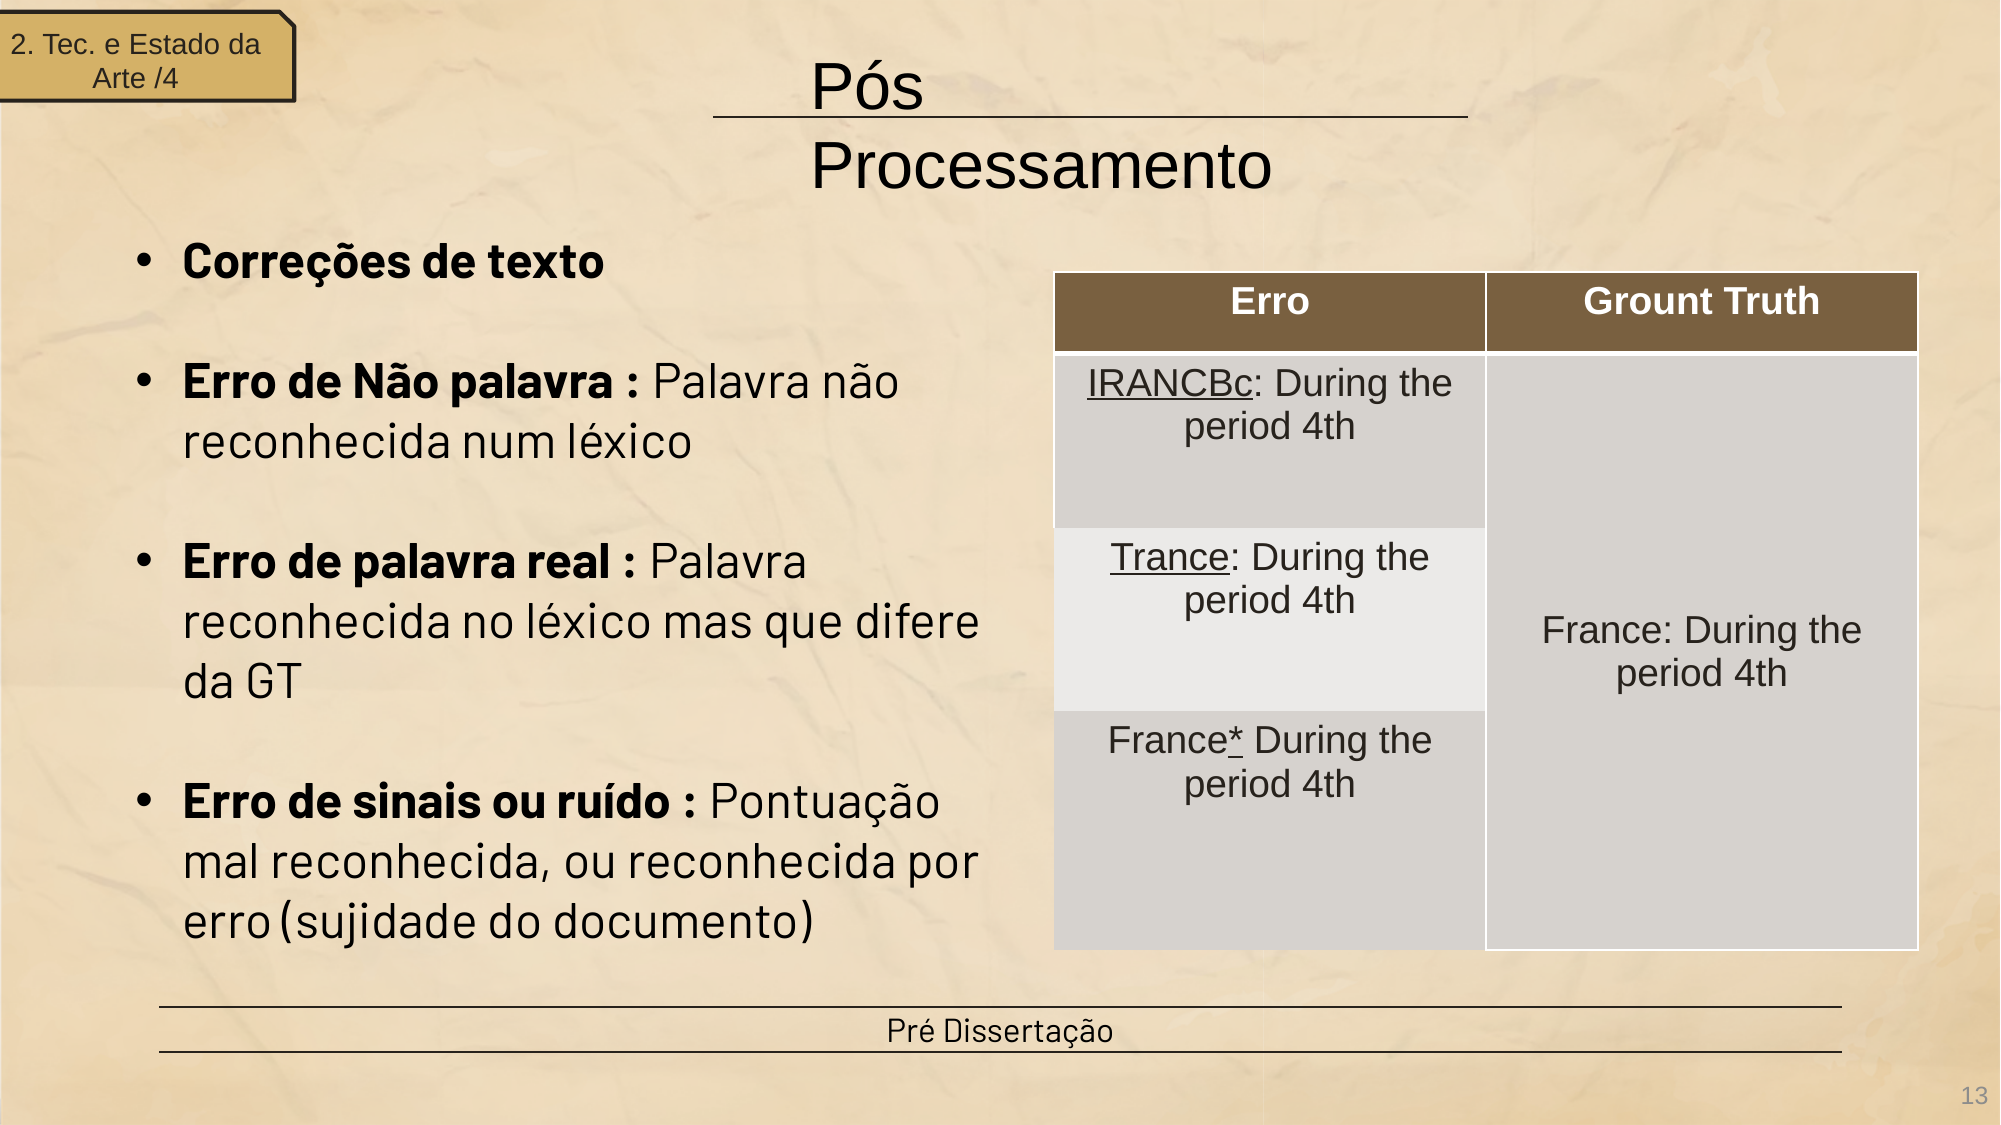

2. Tec. e Estado da Arte /4
Pós Processamento

Correções de texto

Erro de Não palavra : Palavra não reconhecida num léxico

Erro de palavra real : Palavra reconhecida no léxico mas que difere da GT

Erro de sinais ou ruído : Pontuação mal reconhecida, ou reconhecida por erro (sujidade do documento)
| Erro | Grount Truth |
| --- | --- |
| IRANCBc: During the period 4th | France: During the period 4th |
| Trance: During the period 4th |  |
| France\* During the period 4th |  |
Pré Dissertação
13